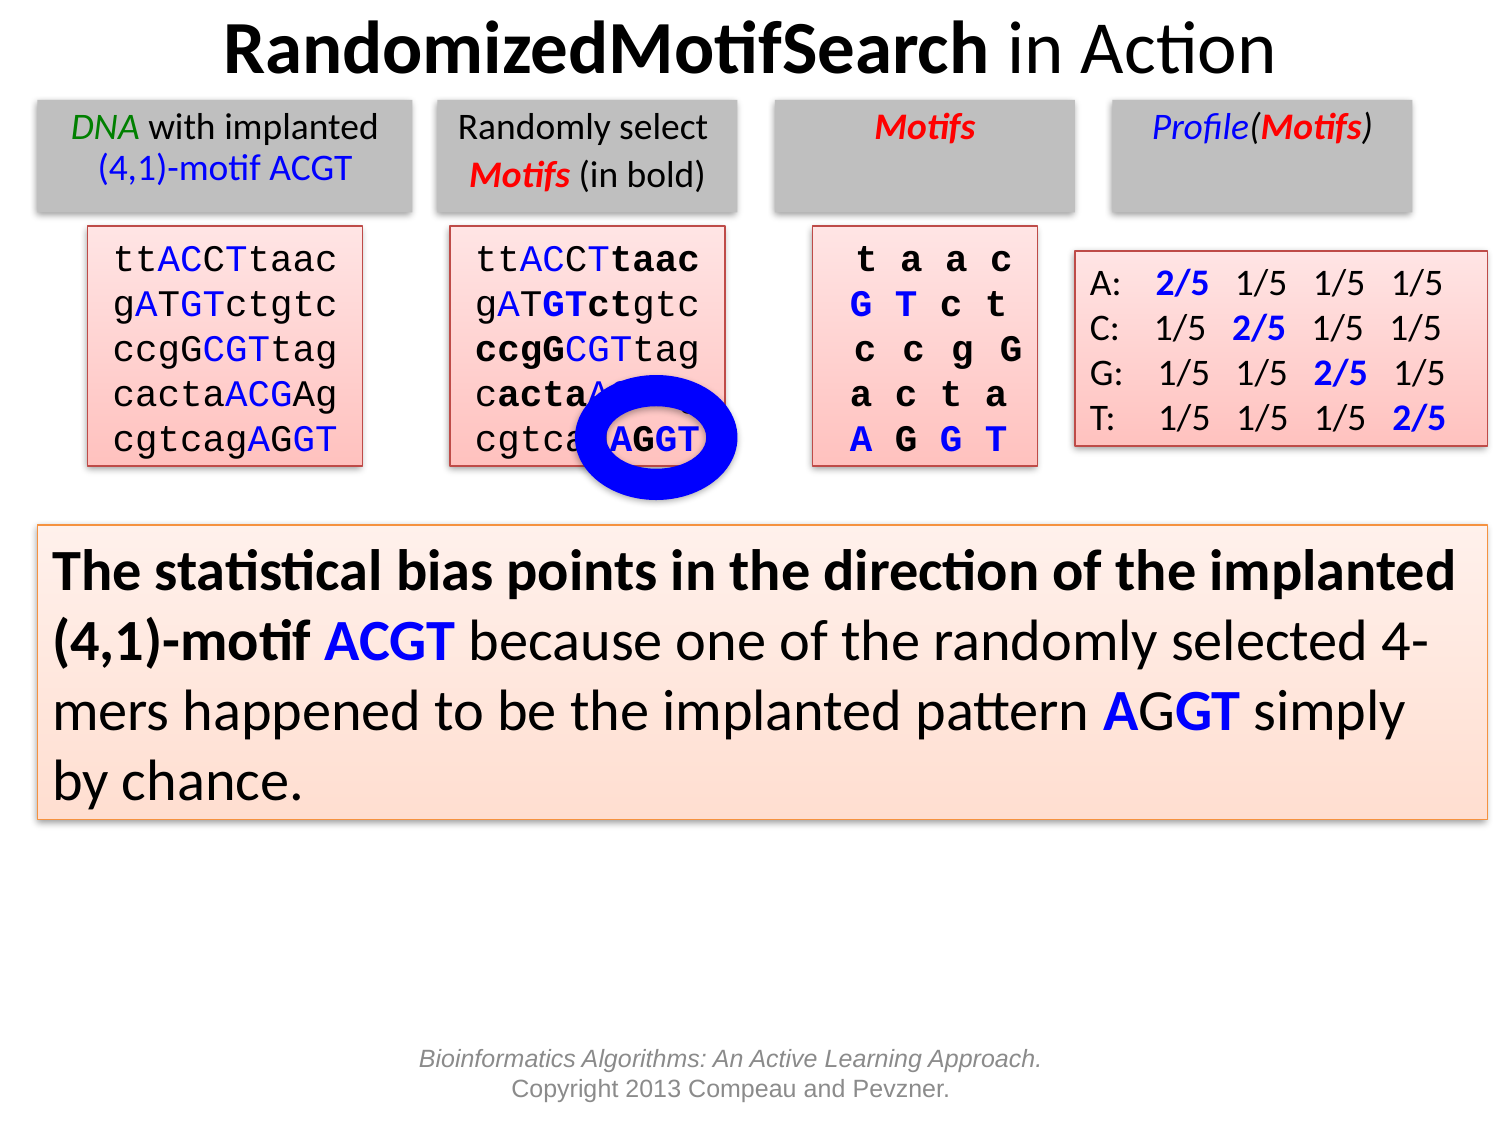

# RandomizedMotifSearch in Action
DNA with implanted (4,1)-motif ACGT
Randomly select
Motifs (in bold)
Motifs
Profile(Motifs)
ttACCTtaac
gATGTctgtc
ccgGCGTtag
cactaACGAg
cgtcagAGGT
ttACCTtaac
gATGTctgtc
ccgGCGTtag
cactaACGAg
cgtcagAGGT
  t a a c
 G T c t
 c c g G
 a c t a
 A G G T
A:    2/5   1/5   1/5   1/5
C:    1/5   2/5   1/5   1/5
G:    1/5   1/5   2/5   1/5
T:     1/5   1/5   1/5   2/5

The statistical bias points in the direction of the implanted (4,1)-motif ACGT because one of the randomly selected 4-mers happened to be the implanted pattern AGGT simply by chance.

Bioinformatics Algorithms: An Active Learning Approach.
Copyright 2013 Compeau and Pevzner.